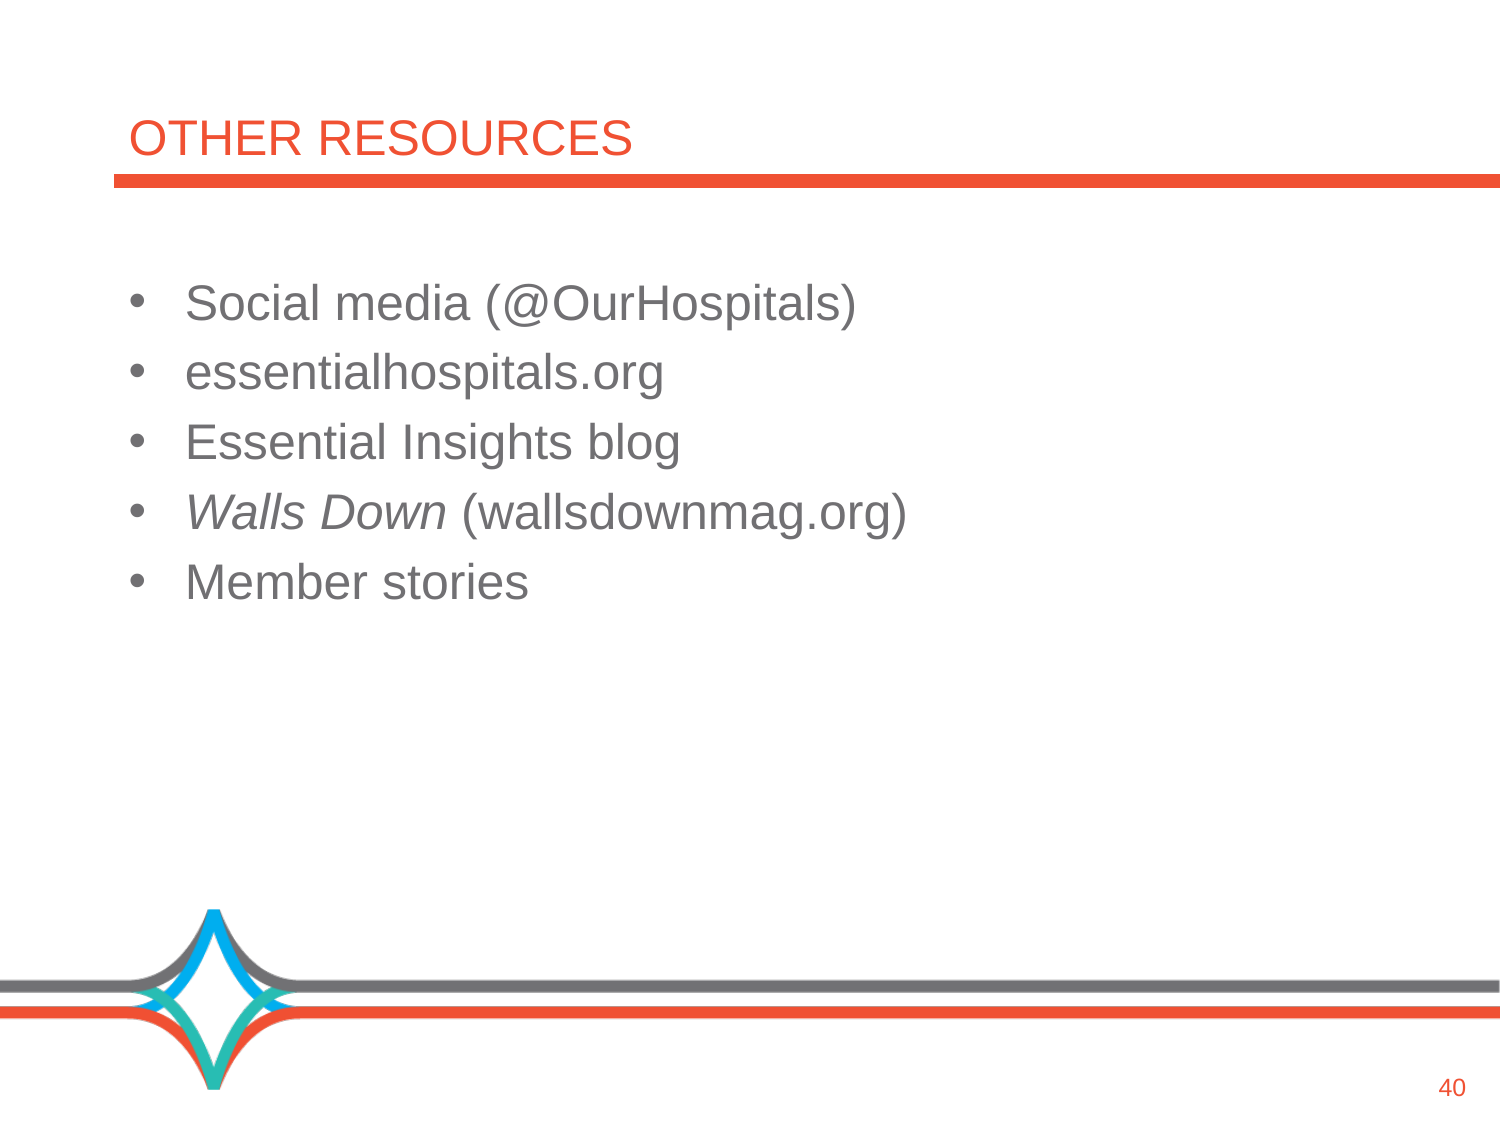

# Other resources
Social media (@OurHospitals)
essentialhospitals.org
Essential Insights blog
Walls Down (wallsdownmag.org)
Member stories